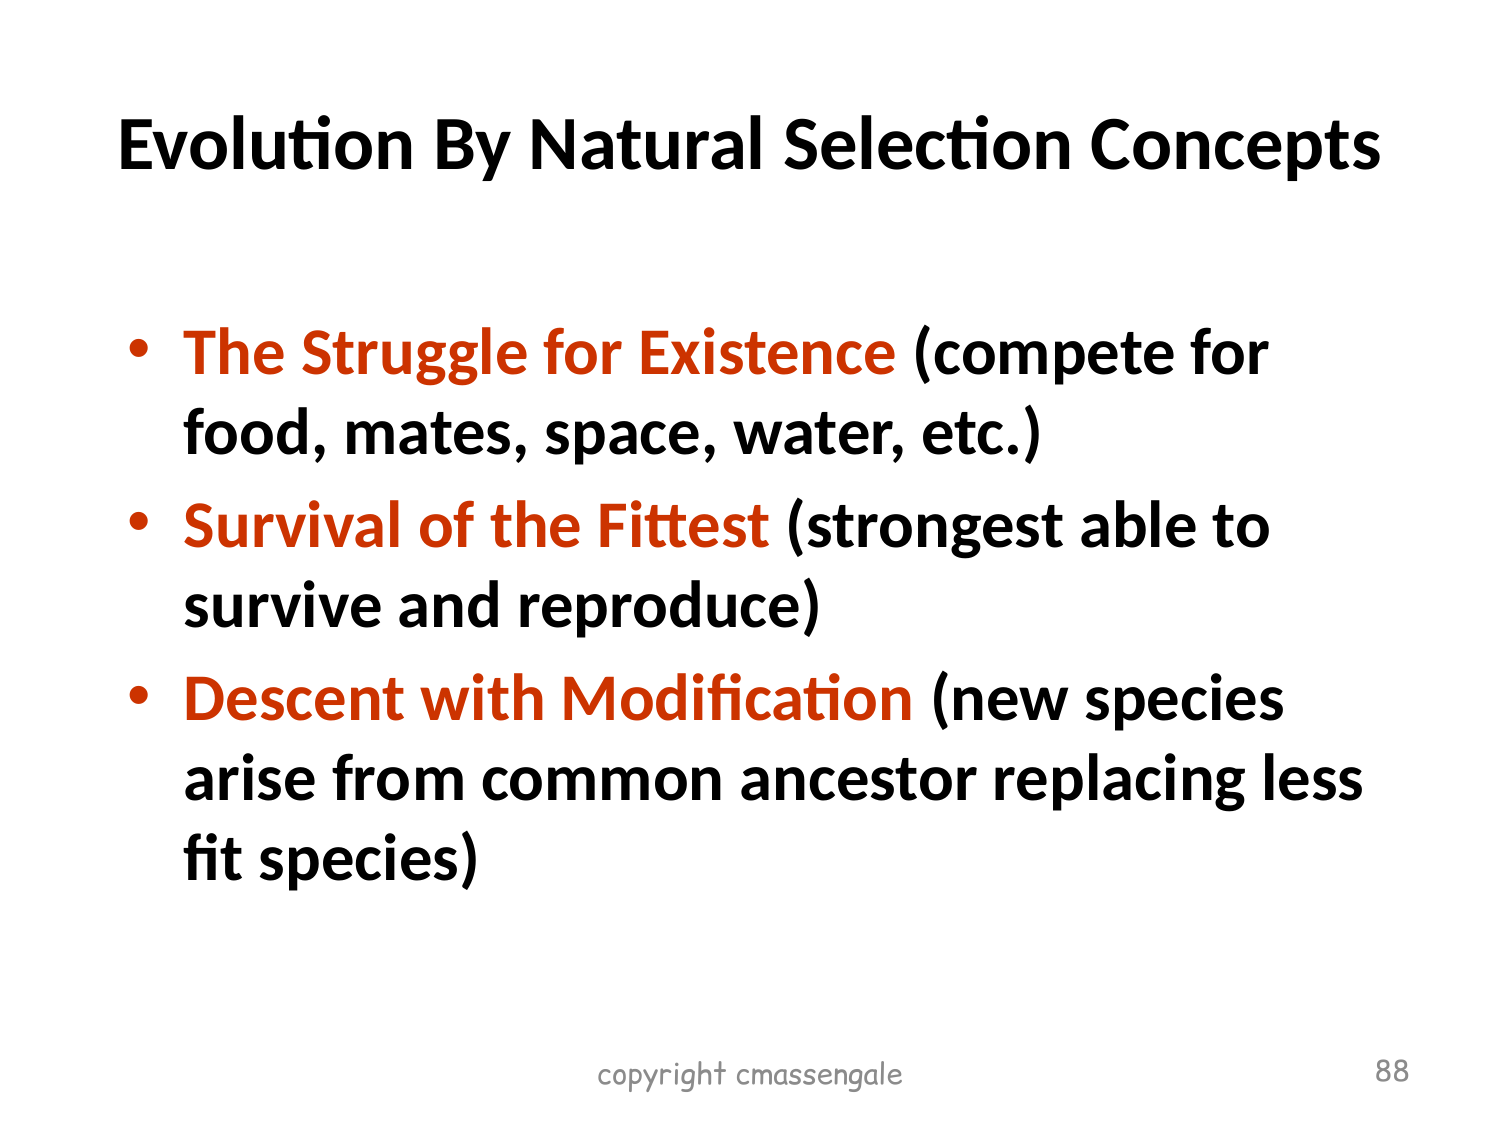

# Evolution By Natural Selection Concepts
The Struggle for Existence (compete for food, mates, space, water, etc.)
Survival of the Fittest (strongest able to survive and reproduce)
Descent with Modification (new species arise from common ancestor replacing less fit species)
copyright cmassengale
88